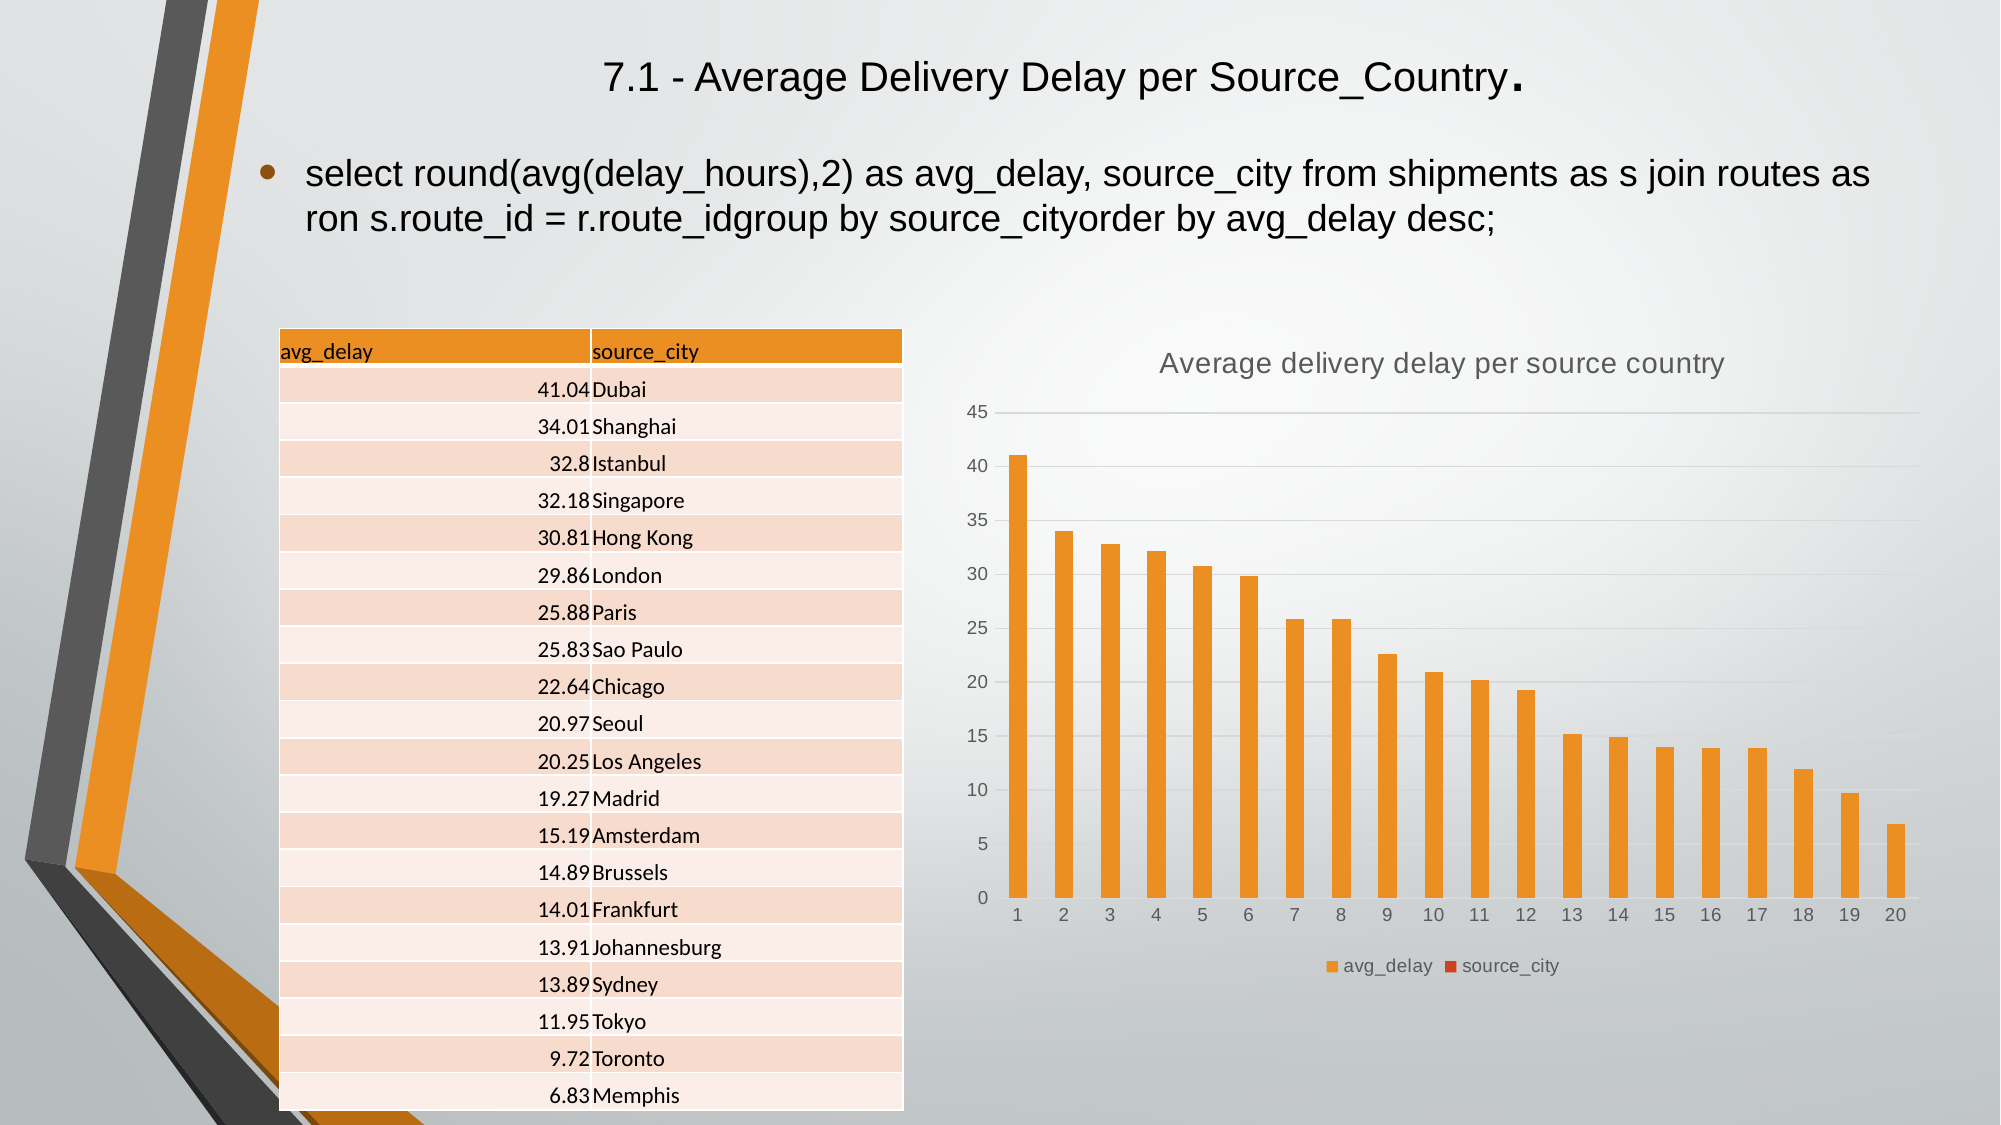

# 7.1 - Average Delivery Delay per Source_Country.
select round(avg(delay_hours),2) as avg_delay, source_city from shipments as s join routes as ron s.route_id = r.route_idgroup by source_cityorder by avg_delay desc;

### Chart: Average delivery delay per source country

| Category | avg_delay | source_city |
|---|---|---|
| avg\_delay | source\_city |
| --- | --- |
| 41.04 | Dubai |
| 34.01 | Shanghai |
| 32.8 | Istanbul |
| 32.18 | Singapore |
| 30.81 | Hong Kong |
| 29.86 | London |
| 25.88 | Paris |
| 25.83 | Sao Paulo |
| 22.64 | Chicago |
| 20.97 | Seoul |
| 20.25 | Los Angeles |
| 19.27 | Madrid |
| 15.19 | Amsterdam |
| 14.89 | Brussels |
| 14.01 | Frankfurt |
| 13.91 | Johannesburg |
| 13.89 | Sydney |
| 11.95 | Tokyo |
| 9.72 | Toronto |
| 6.83 | Memphis |